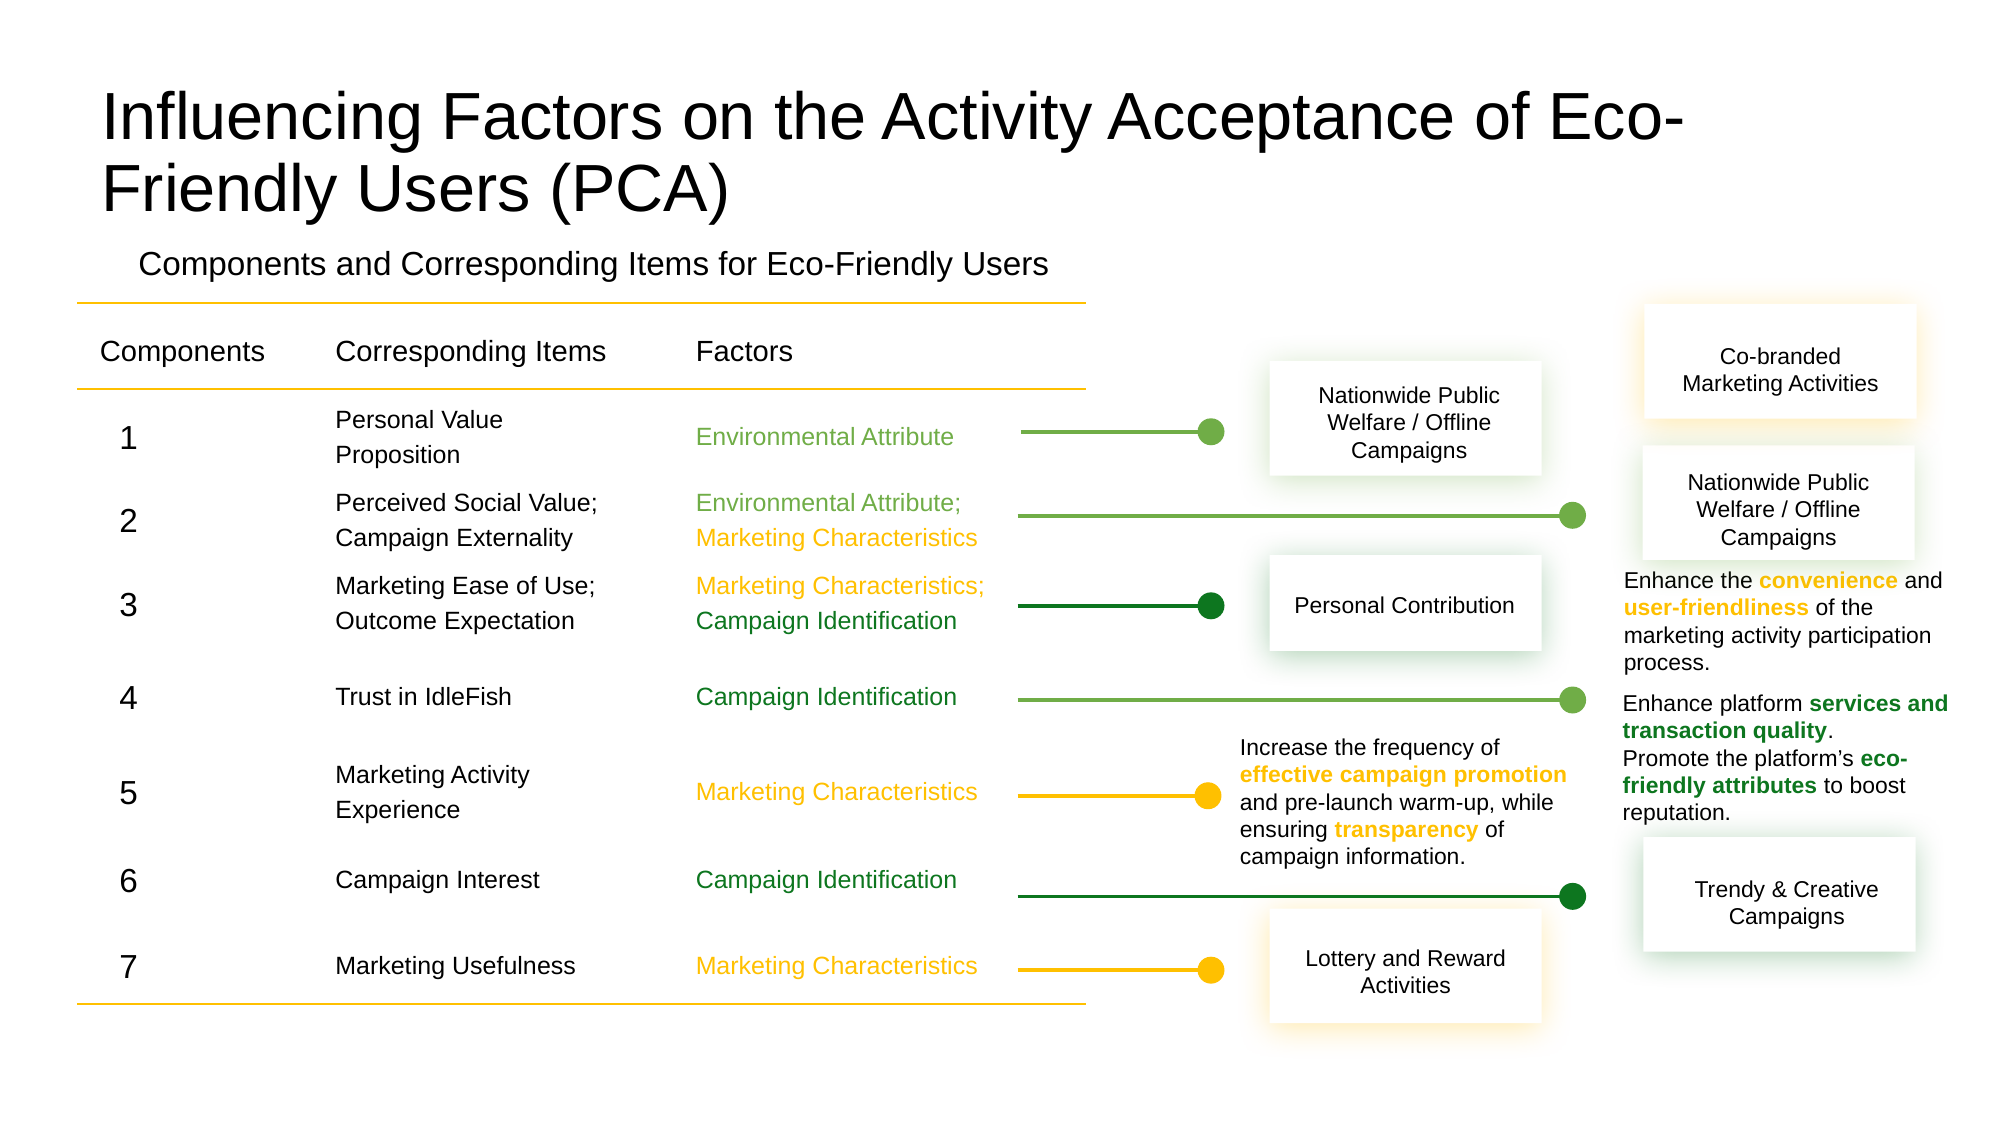

Influencing Factors on the Activity Acceptance of Eco-Friendly Users (PCA)
Components and Corresponding Items for Eco-Friendly Users
| Components | Corresponding Items | Factors |
| --- | --- | --- |
| 1 | Personal Value Proposition | Environmental Attribute |
| 2 | Perceived Social Value; Campaign Externality | Environmental Attribute; Marketing Characteristics |
| 3 | Marketing Ease of Use; Outcome Expectation | Marketing Characteristics; Campaign Identification |
| 4 | Trust in IdleFish | Campaign Identification |
| 5 | Marketing Activity Experience | Marketing Characteristics |
| 6 | Campaign Interest | Campaign Identification |
| 7 | Marketing Usefulness | Marketing Characteristics |

Co-branded Marketing Activities

Nationwide Public Welfare / Offline Campaigns

Nationwide Public Welfare / Offline Campaigns

Personal Contribution

Enhance the convenience and user-friendliness of the marketing activity participation process.

Enhance platform services and transaction quality.
Promote the platform’s eco-friendly attributes to boost reputation.

Increase the frequency of effective campaign promotion and pre-launch warm-up, while ensuring transparency of campaign information.

Trendy & Creative Campaigns

Lottery and Reward Activities